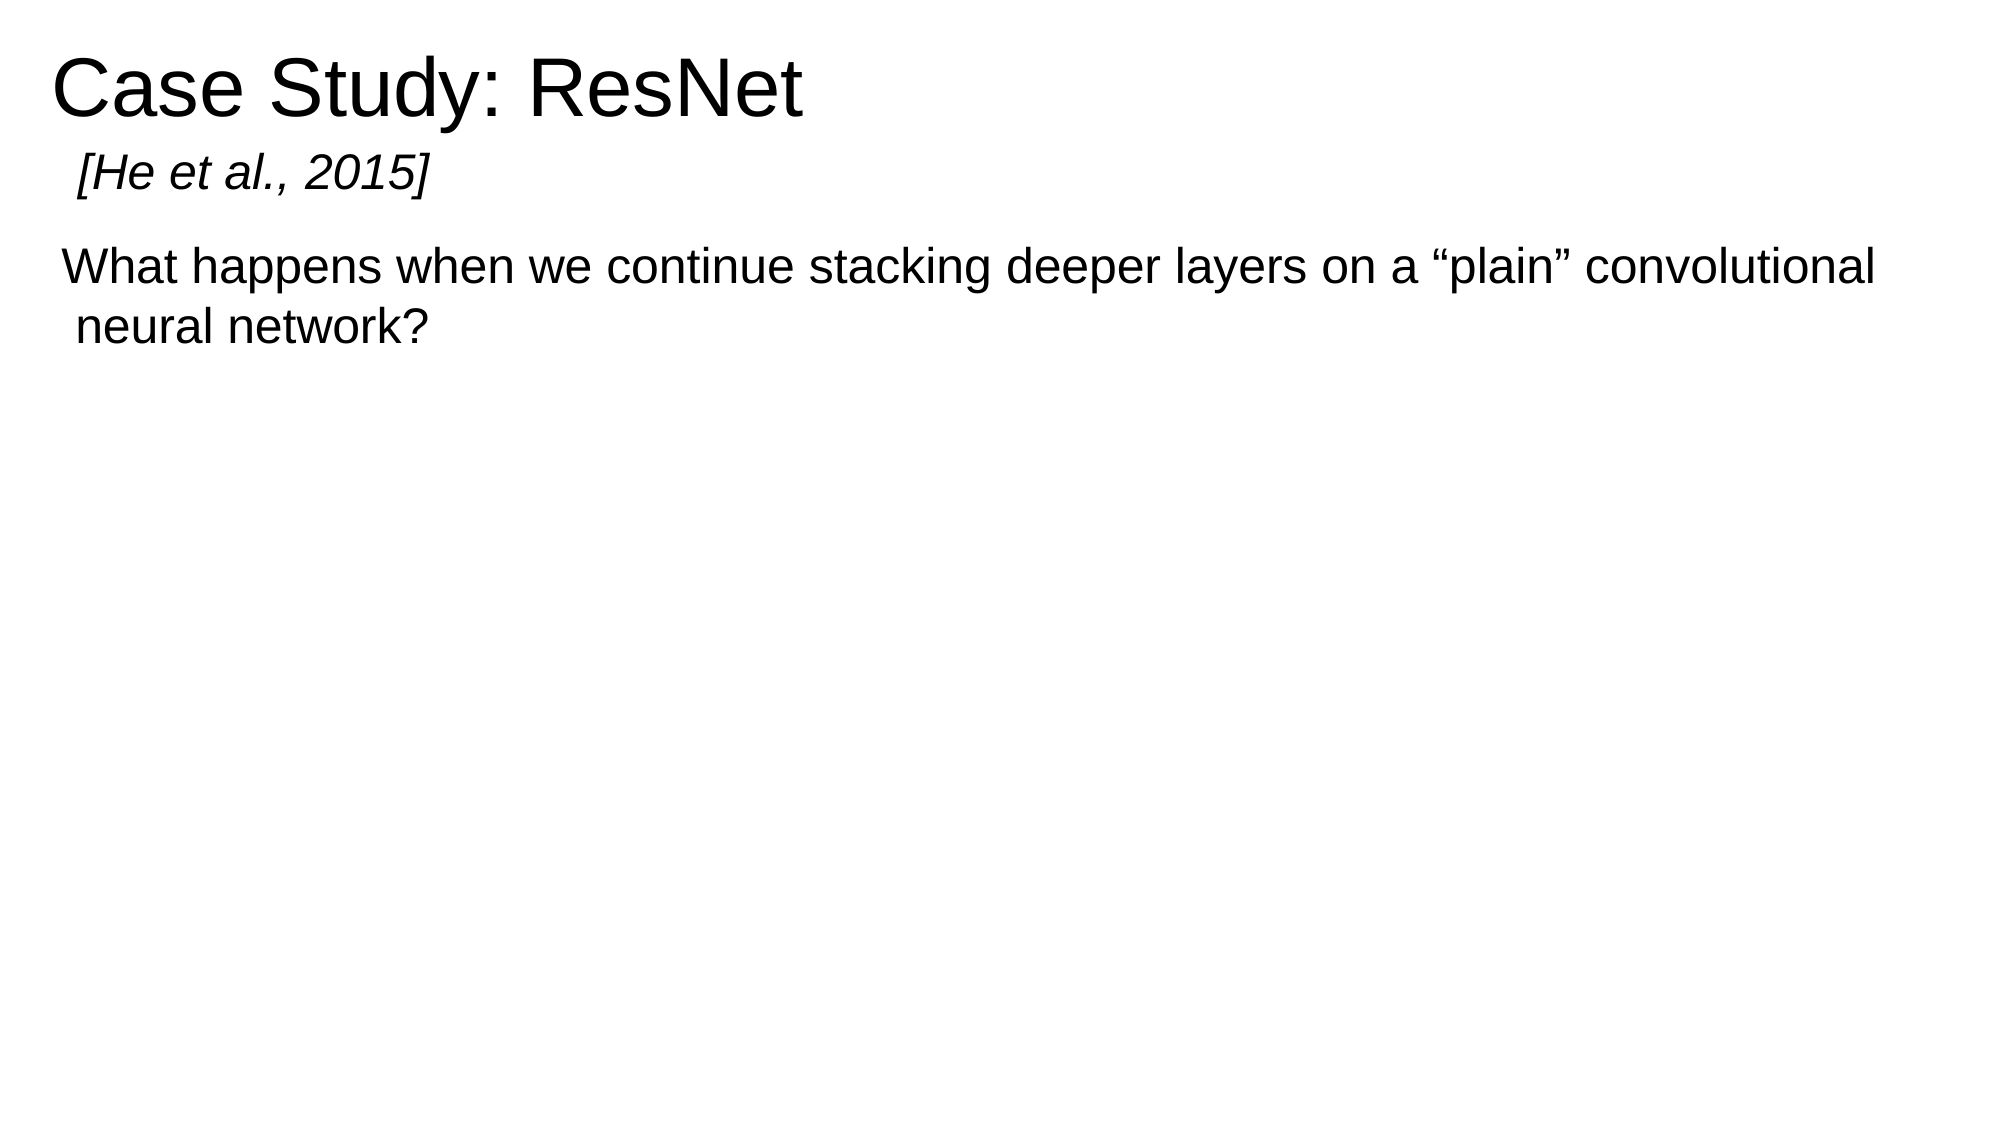

Case Study: ResNet
[He et al., 2015]
What happens when we continue stacking deeper layers on a “plain” convolutional  neural network?
Fei-Fei Li & Justin Johnson & Serena Yeung	Lecture 9 -	May 2, 2017